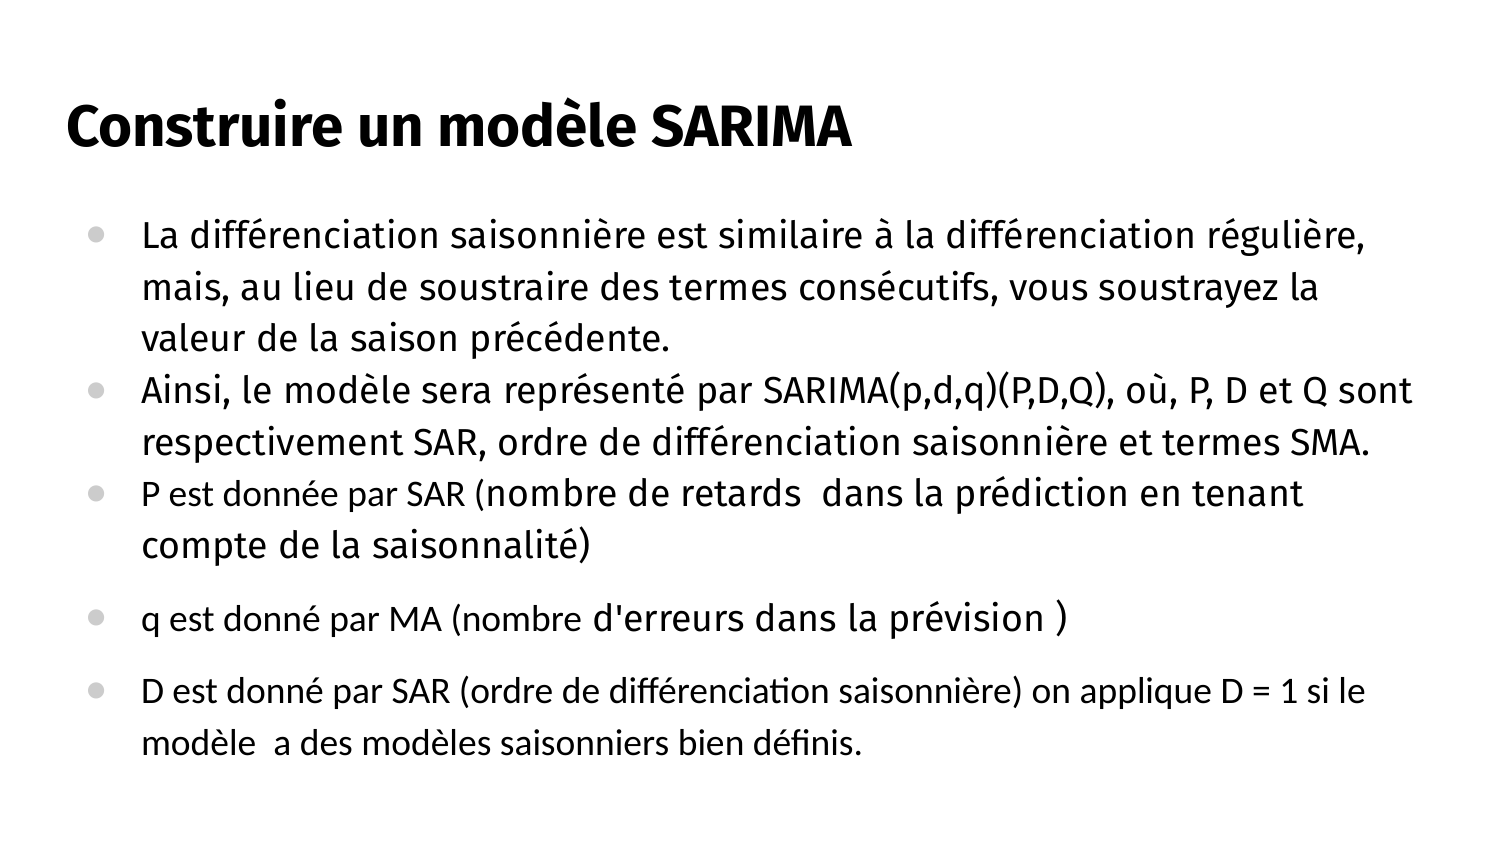

# Construire un modèle SARIMA
La différenciation saisonnière est similaire à la différenciation régulière, mais, au lieu de soustraire des termes consécutifs, vous soustrayez la valeur de la saison précédente.
Ainsi, le modèle sera représenté par SARIMA(p,d,q)(P,D,Q), où, P, D et Q sont respectivement SAR, ordre de différenciation saisonnière et termes SMA.
P est donnée par SAR (nombre de retards  dans la prédiction en tenant compte de la saisonnalité)
q est donné par MA (nombre d'erreurs dans la prévision )
D est donné par SAR (ordre de différenciation saisonnière) on applique D = 1 si le modèle  a des modèles saisonniers bien définis.